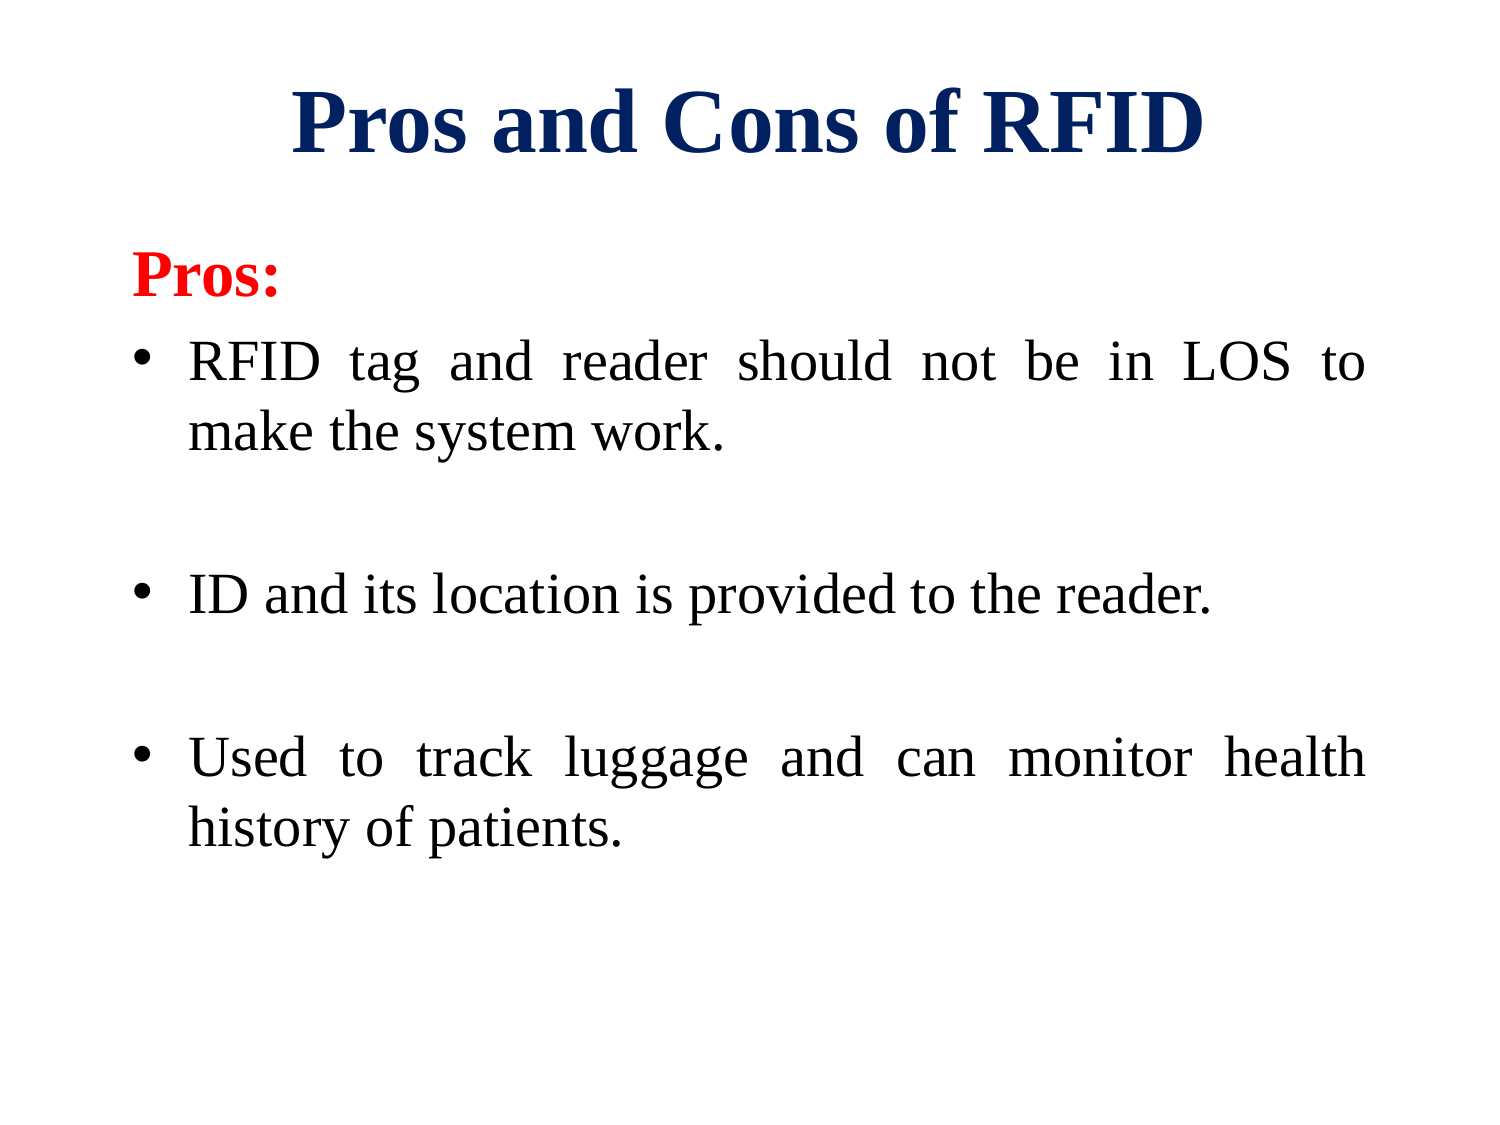

# Pros and Cons of RFID
Pros:
RFID tag and reader should not be in LOS to make the system work.

ID and its location is provided to the reader.

Used to track luggage and can monitor health history of patients.